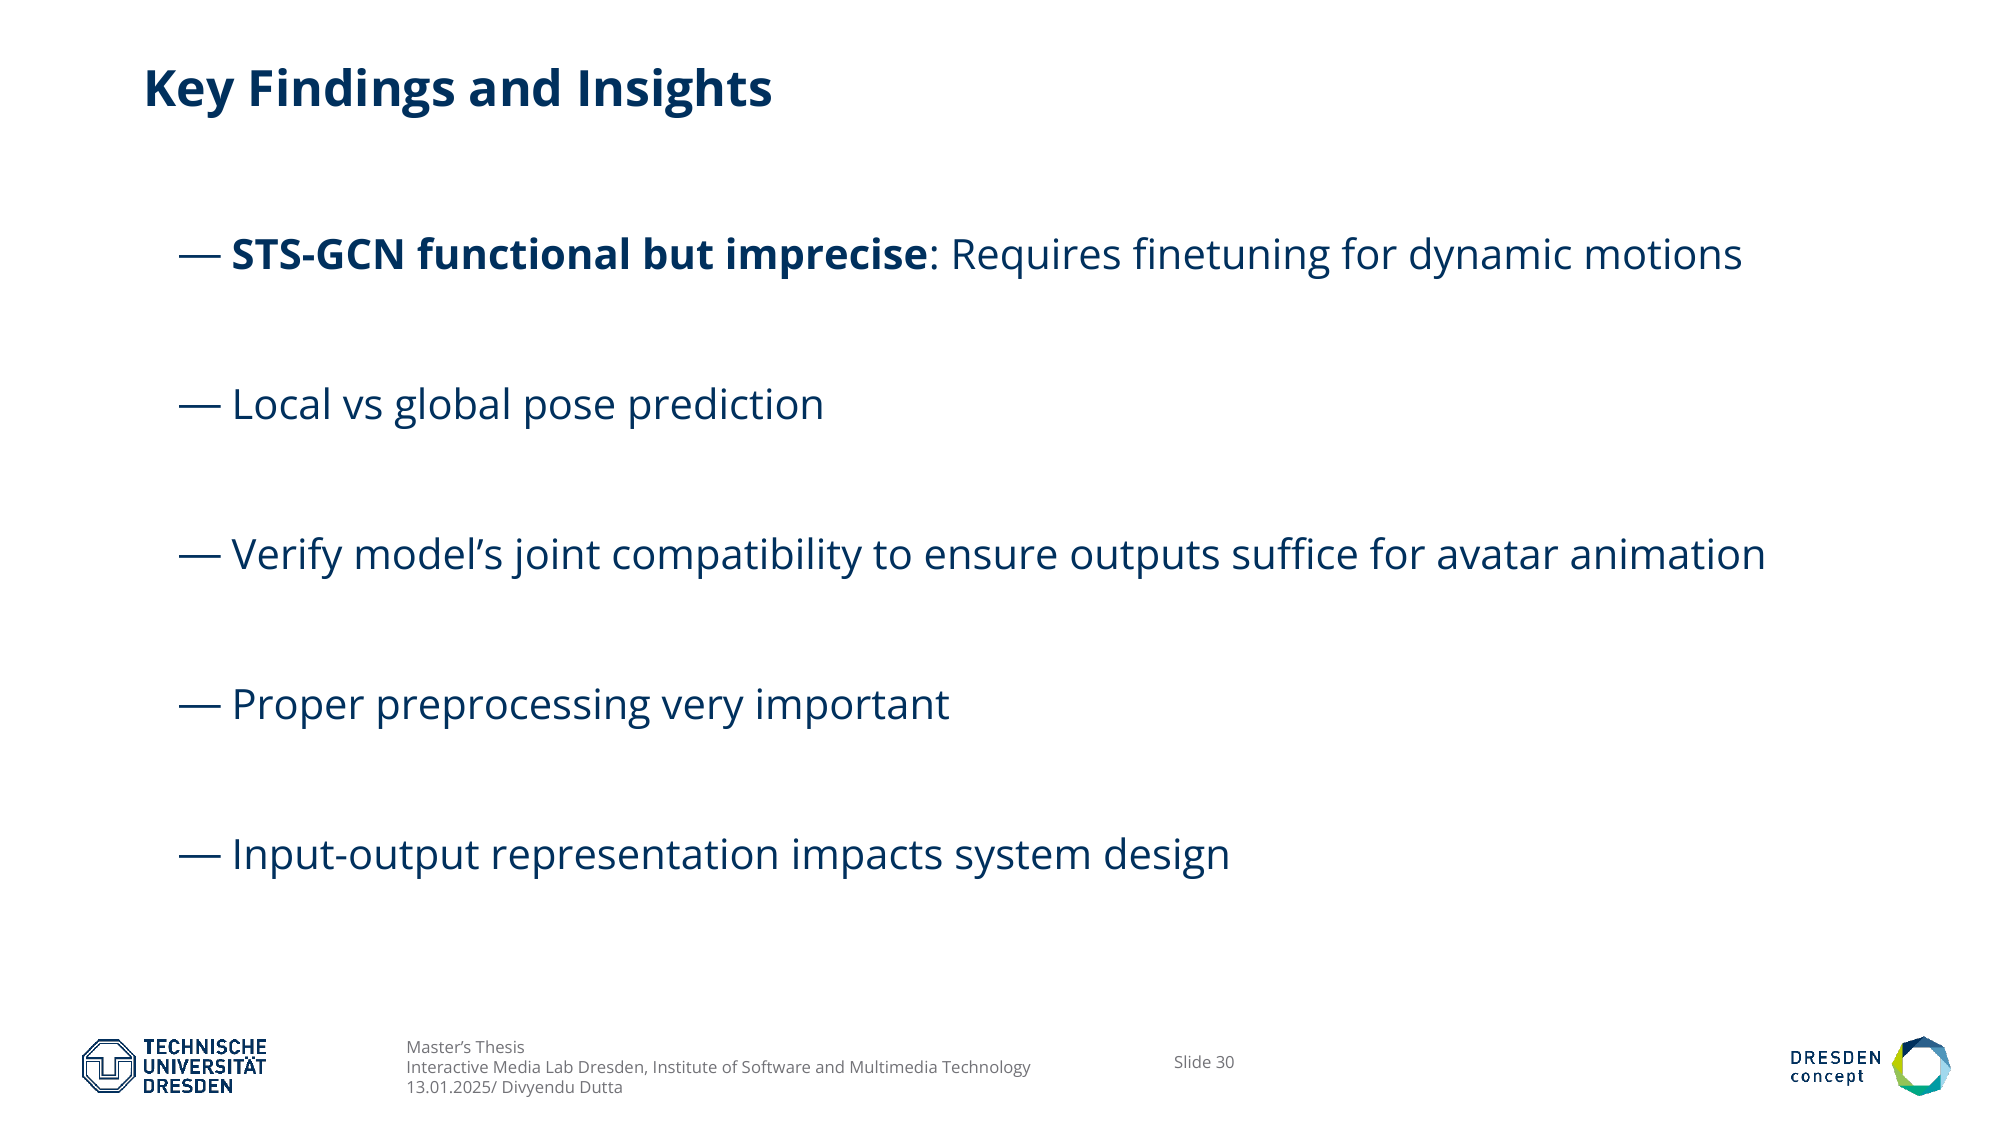

# Key Findings and Insights

 STS-GCN functional but imprecise: Requires finetuning for dynamic motions

 Local vs global pose prediction

 Verify model’s joint compatibility to ensure outputs suffice for avatar animation

 Proper preprocessing very important

 Input-output representation impacts system design